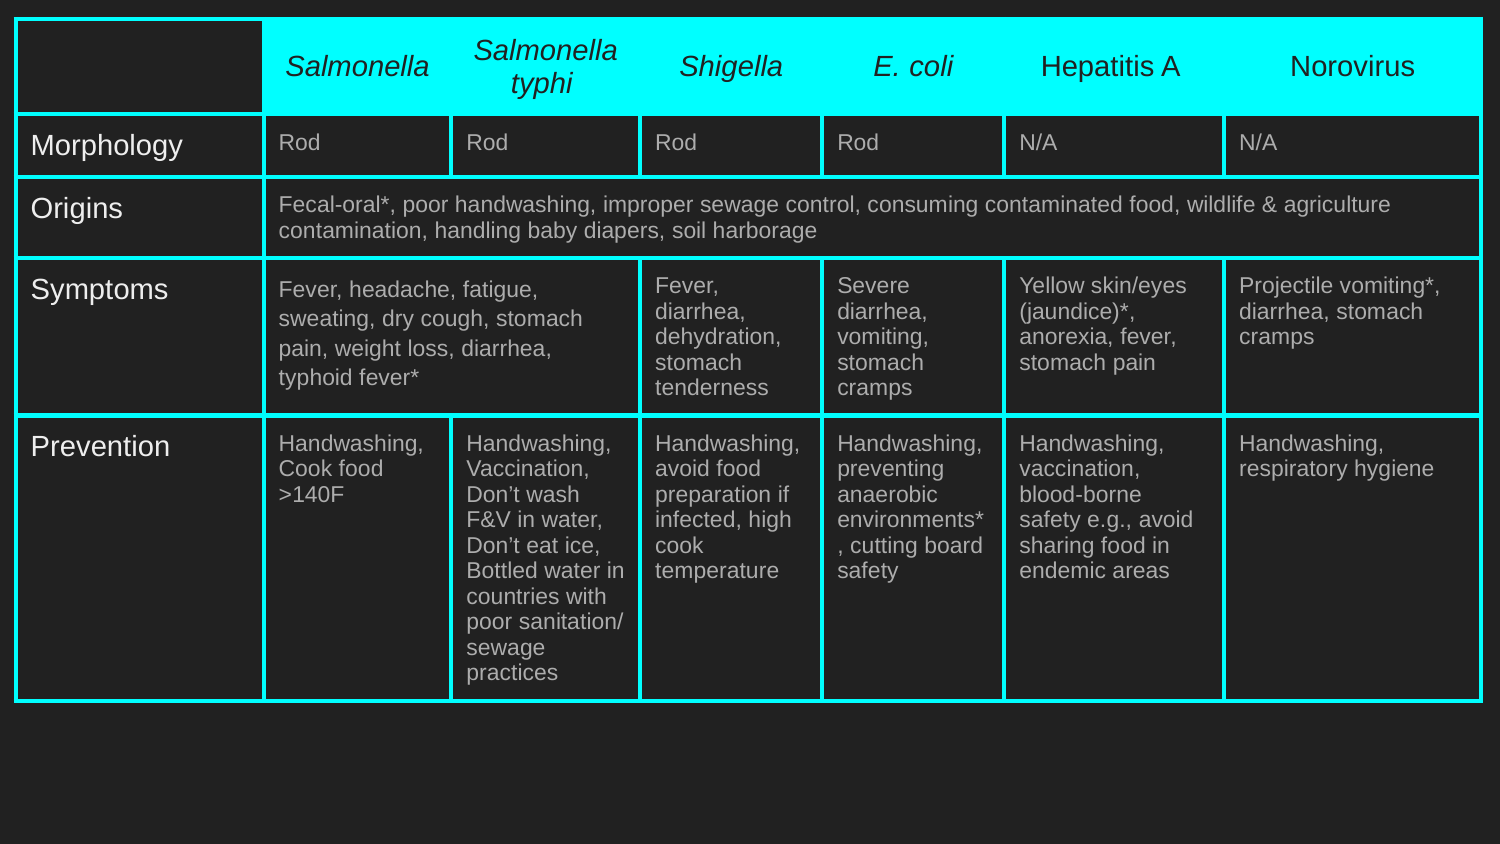

|  | Salmonella | Salmonella typhi | Shigella | E. coli | Hepatitis A | Norovirus |
| --- | --- | --- | --- | --- | --- | --- |
| Morphology | Rod | Rod | Rod | Rod | N/A | N/A |
| Origins | Fecal-oral\*, poor handwashing, improper sewage control, consuming contaminated food, wildlife & agriculture contamination, handling baby diapers, soil harborage |  |  |  |  |  |
| Symptoms | Fever, headache, fatigue, sweating, dry cough, stomach pain, weight loss, diarrhea, typhoid fever\* |  | Fever, diarrhea, dehydration, stomach tenderness | Severe diarrhea, vomiting, stomach cramps | Yellow skin/eyes (jaundice)\*, anorexia, fever, stomach pain | Projectile vomiting\*, diarrhea, stomach cramps |
| Prevention | Handwashing, Cook food >140F | Handwashing, Vaccination, Don’t wash F&V in water, Don’t eat ice, Bottled water in countries with poor sanitation/ sewage practices | Handwashing, avoid food preparation if infected, high cook temperature | Handwashing, preventing anaerobic environments\*, cutting board safety | Handwashing, vaccination, blood-borne safety e.g., avoid sharing food in endemic areas | Handwashing, respiratory hygiene |